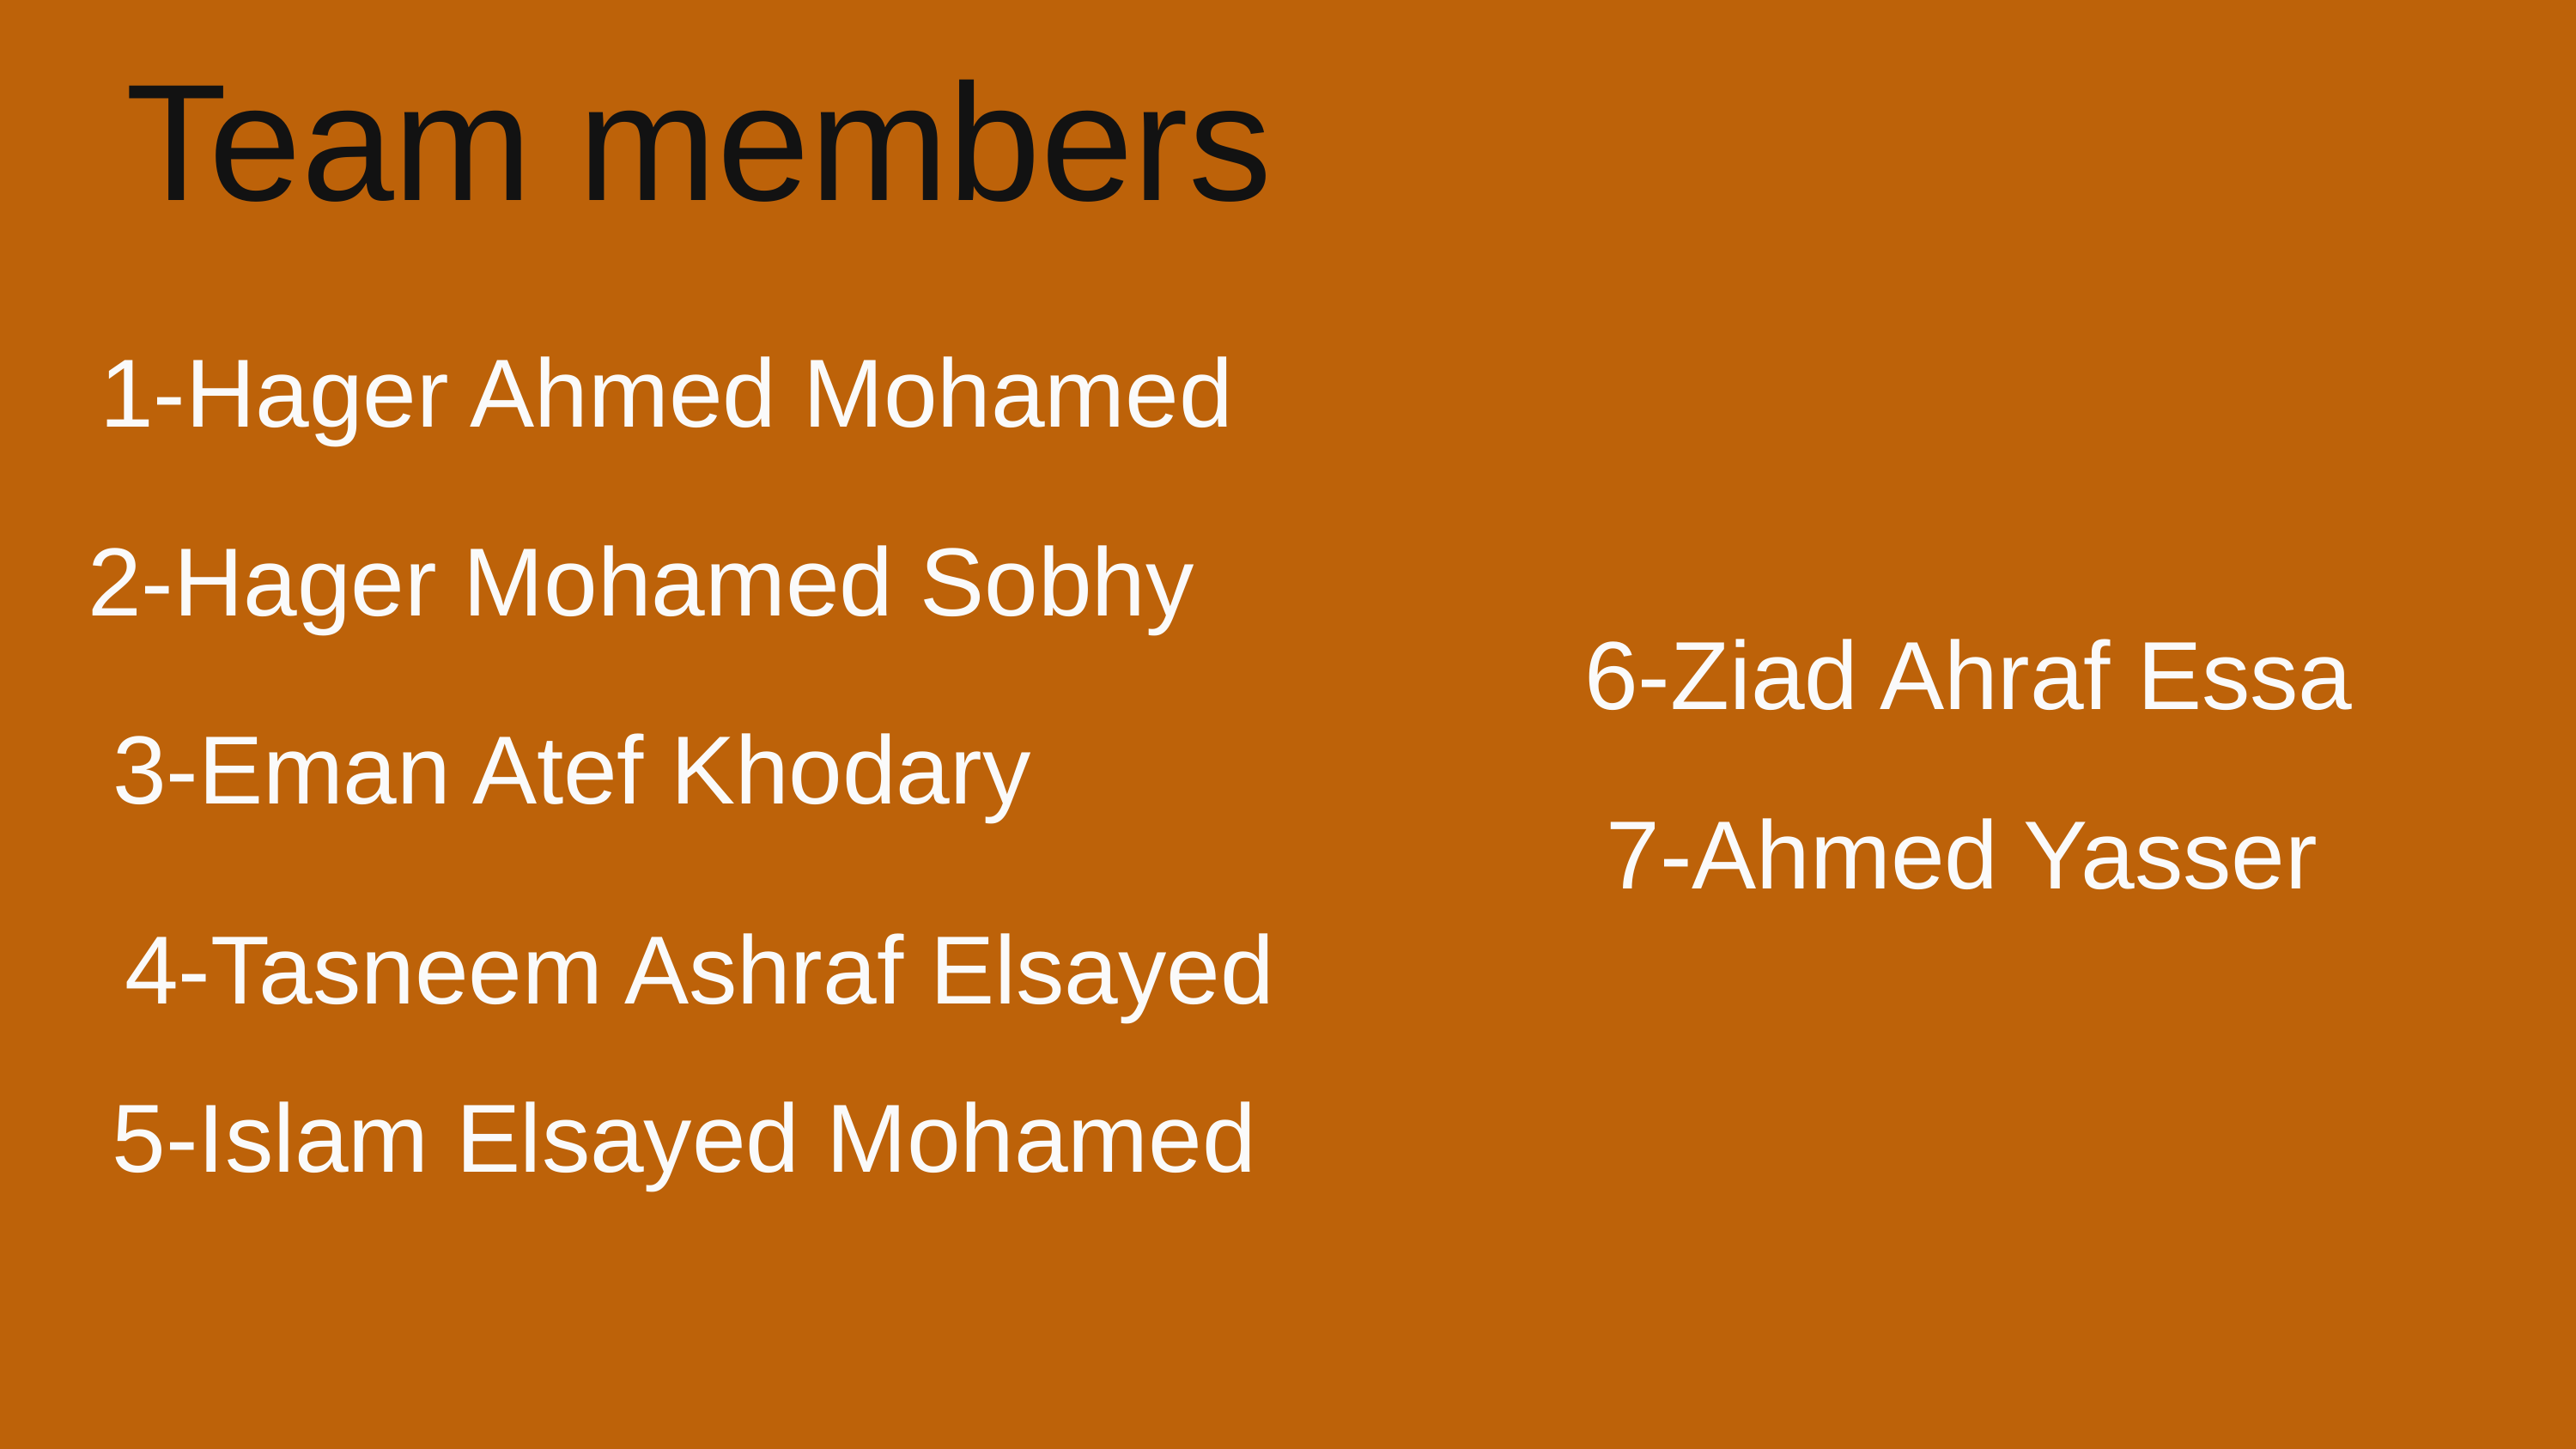

Team members
1-Hager Ahmed Mohamed
2-Hager Mohamed Sobhy
6-Ziad Ahraf Essa
3-Eman Atef Khodary
7-Ahmed Yasser
4-Tasneem Ashraf Elsayed
   5-Islam Elsayed Mohamed